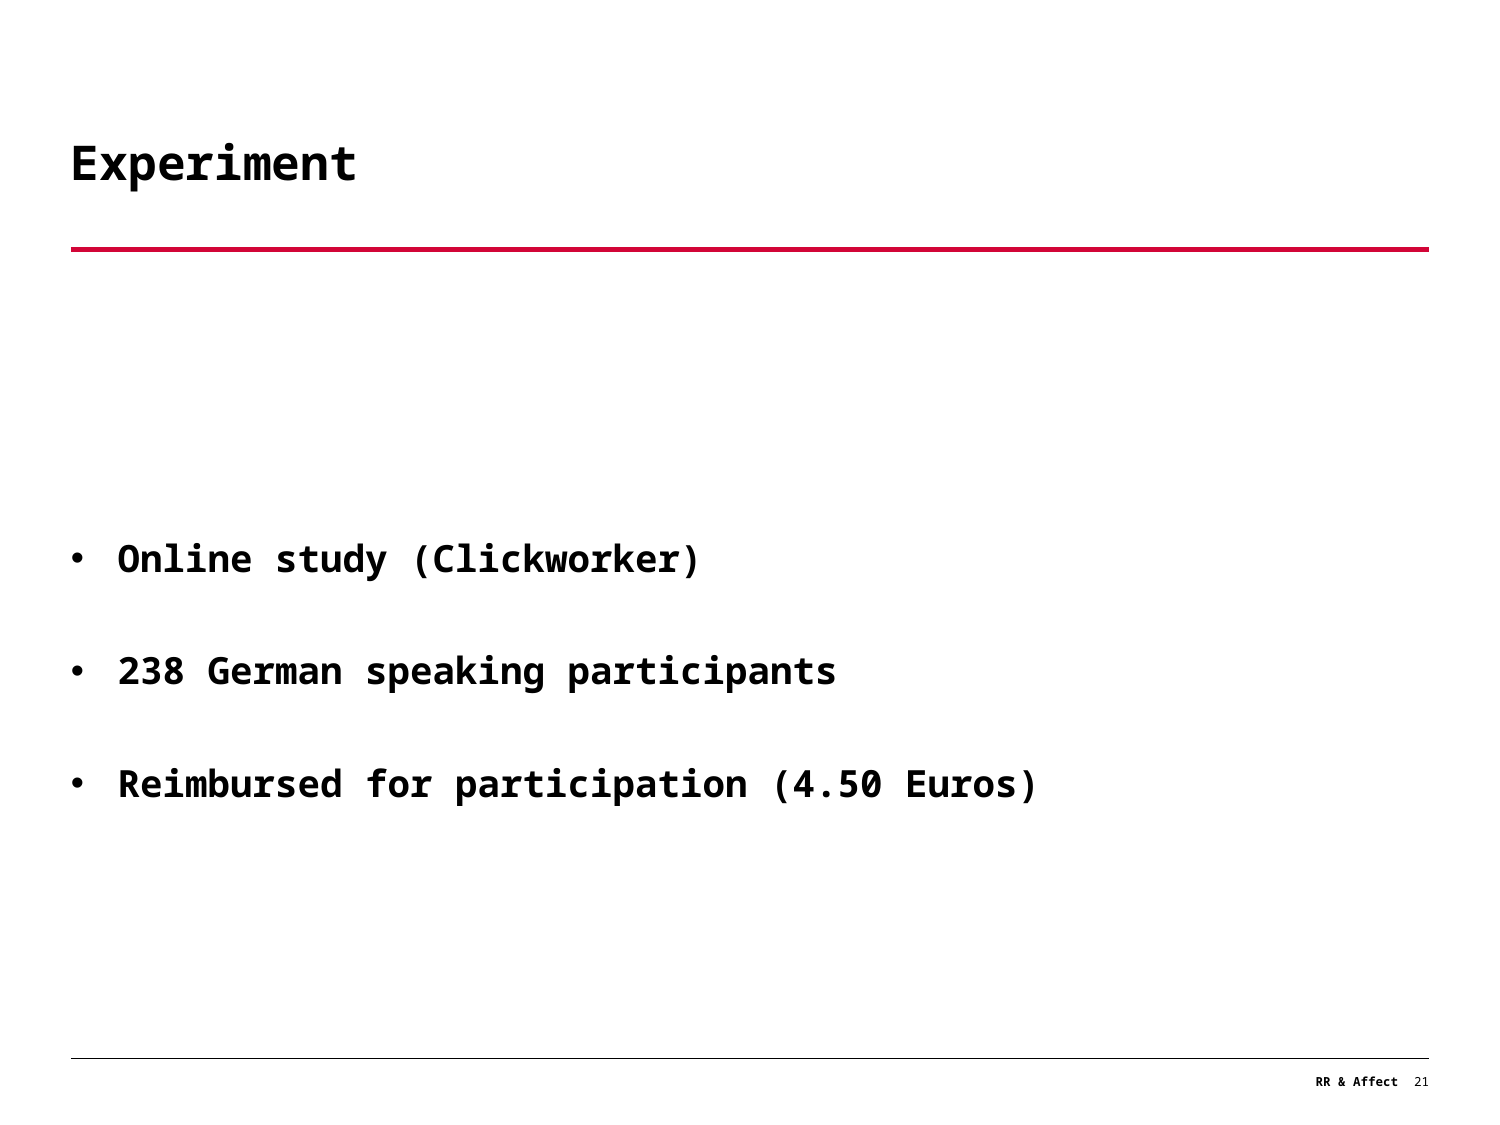

# Experiment
Online study (Clickworker)
238 German speaking participants
Reimbursed for participation (4.50 Euros)
RR & Affect
21